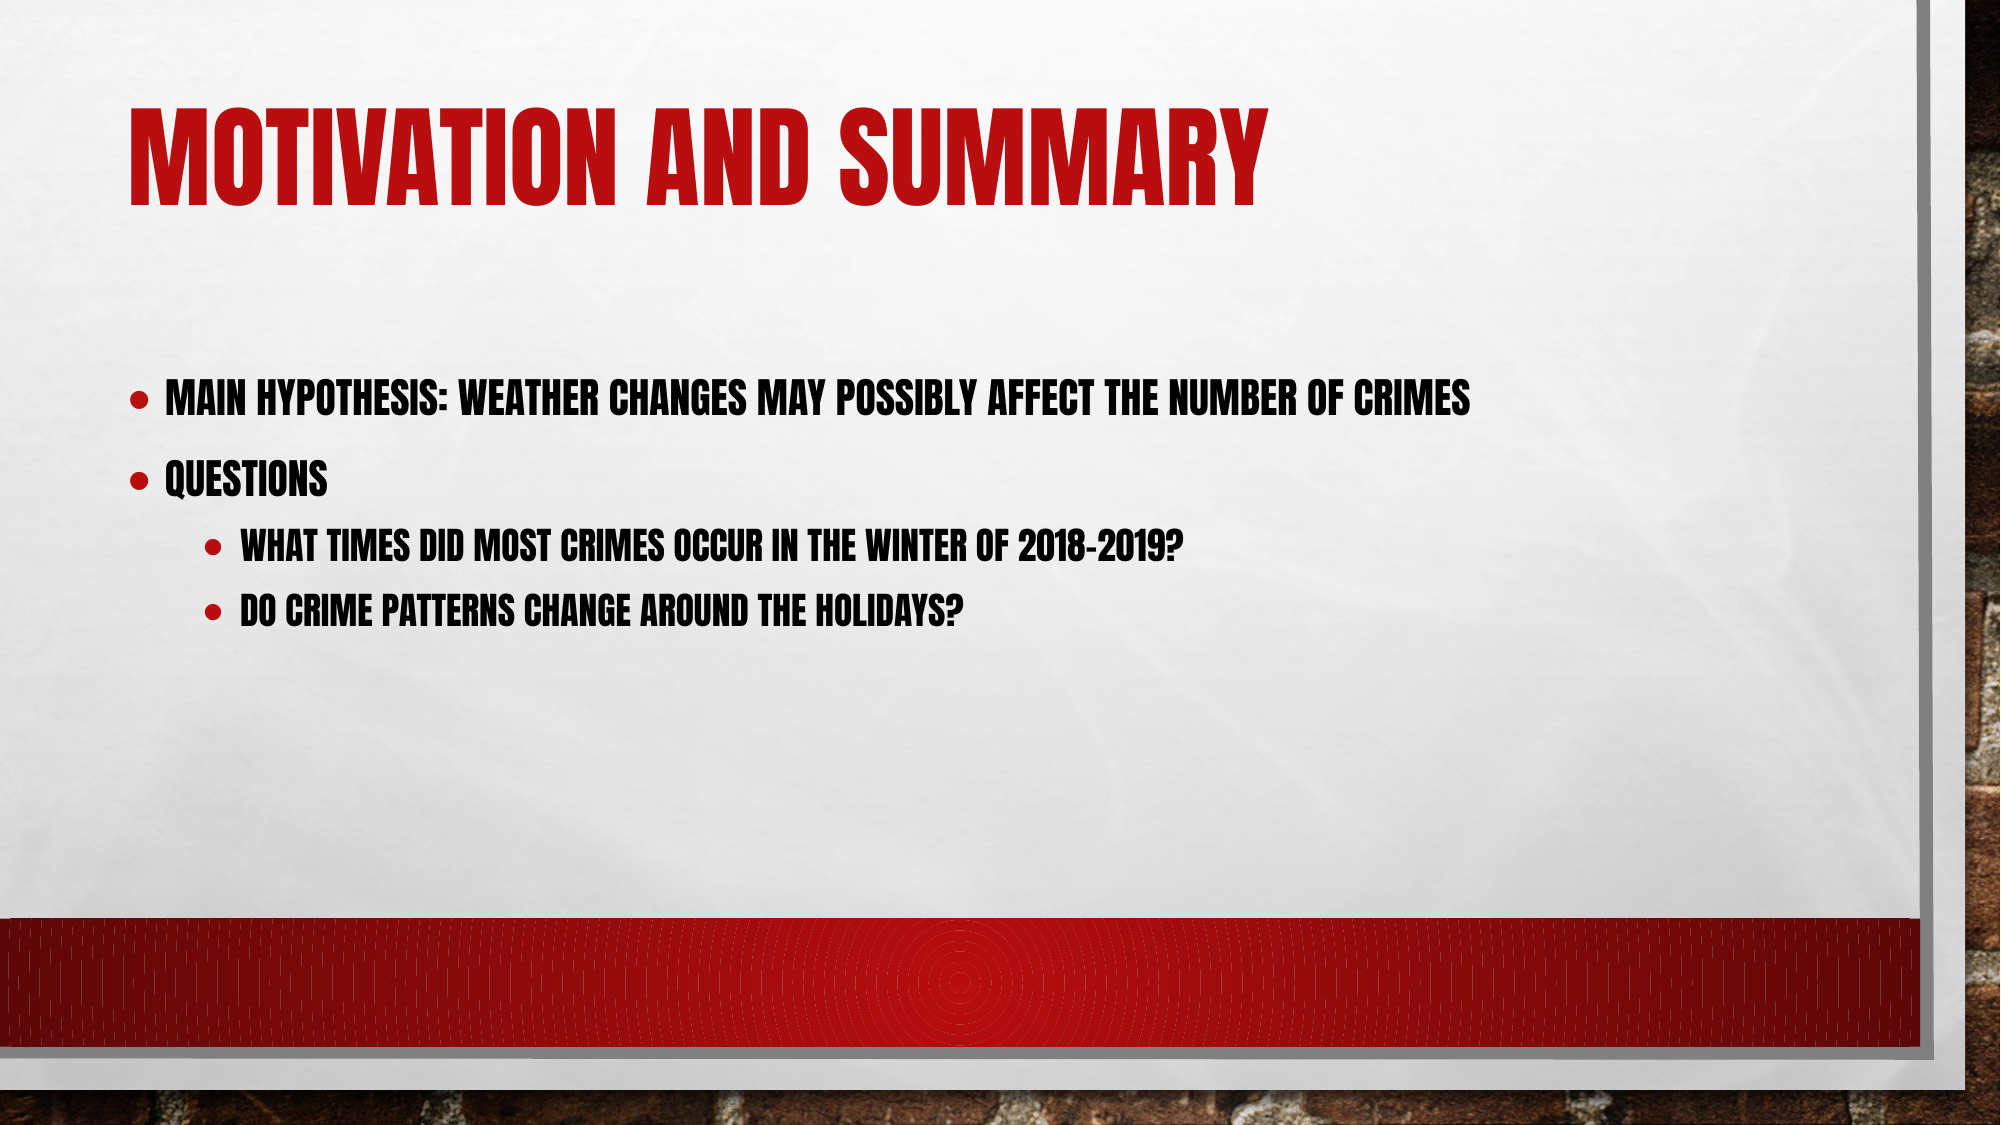

# Motivation and summary
Main Hypothesis: Weather changes may possibly affect the number of crimes
Questions
What times did most crimes occur in the winter of 2018-2019?
Do crime patterns change around the holidays?